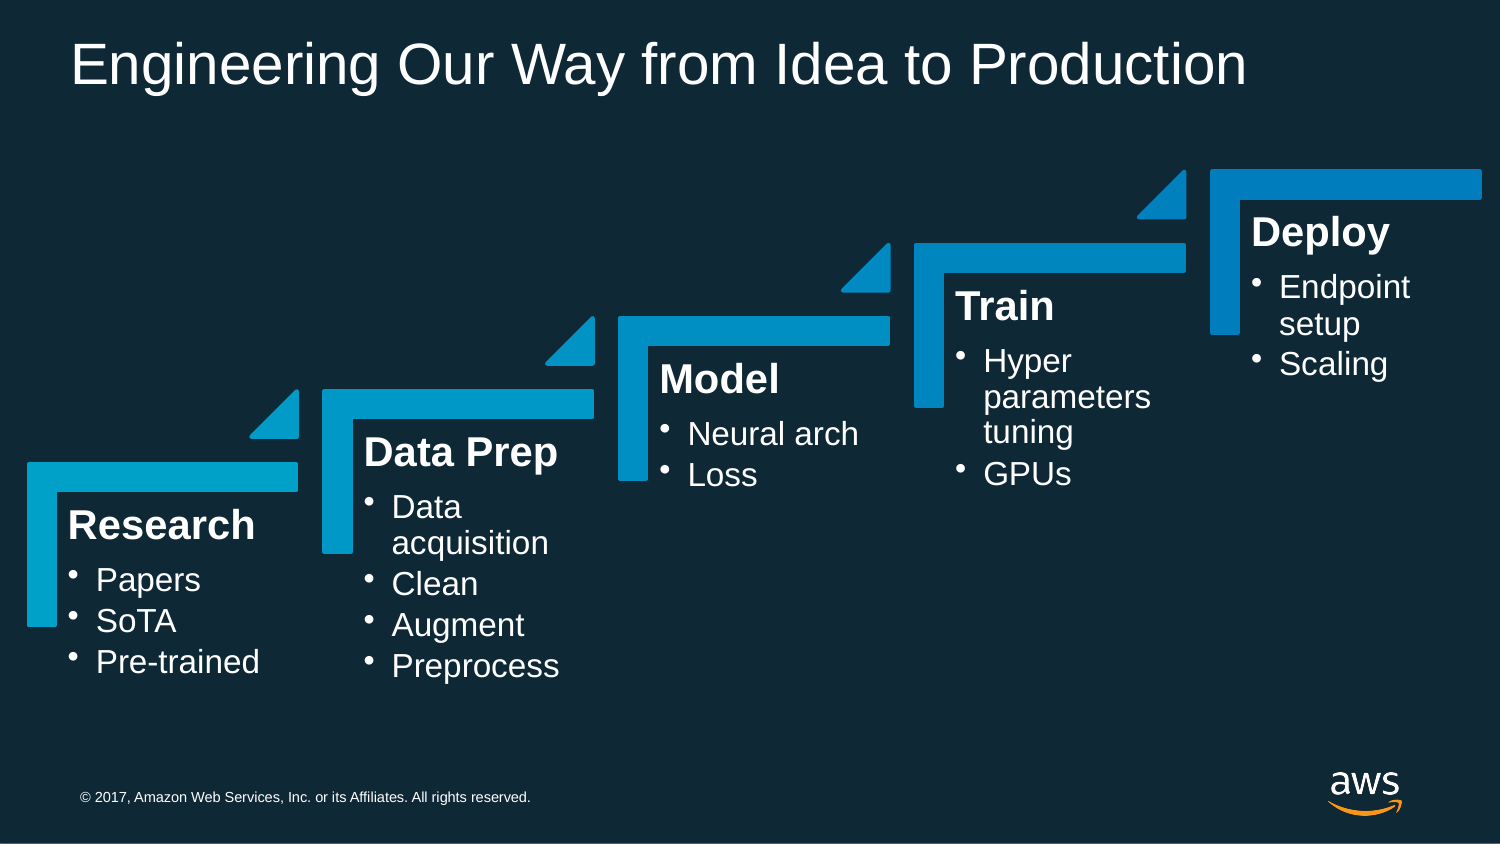

# Engineering Our Way from Idea to Production
Research
Papers
SoTA
Pre-trained
Data Prep
Data acquisition
Clean
Augment
Preprocess
Model
Neural arch
Loss
Train
Hyper parameters tuning
GPUs
Deploy
Endpoint setup
Scaling